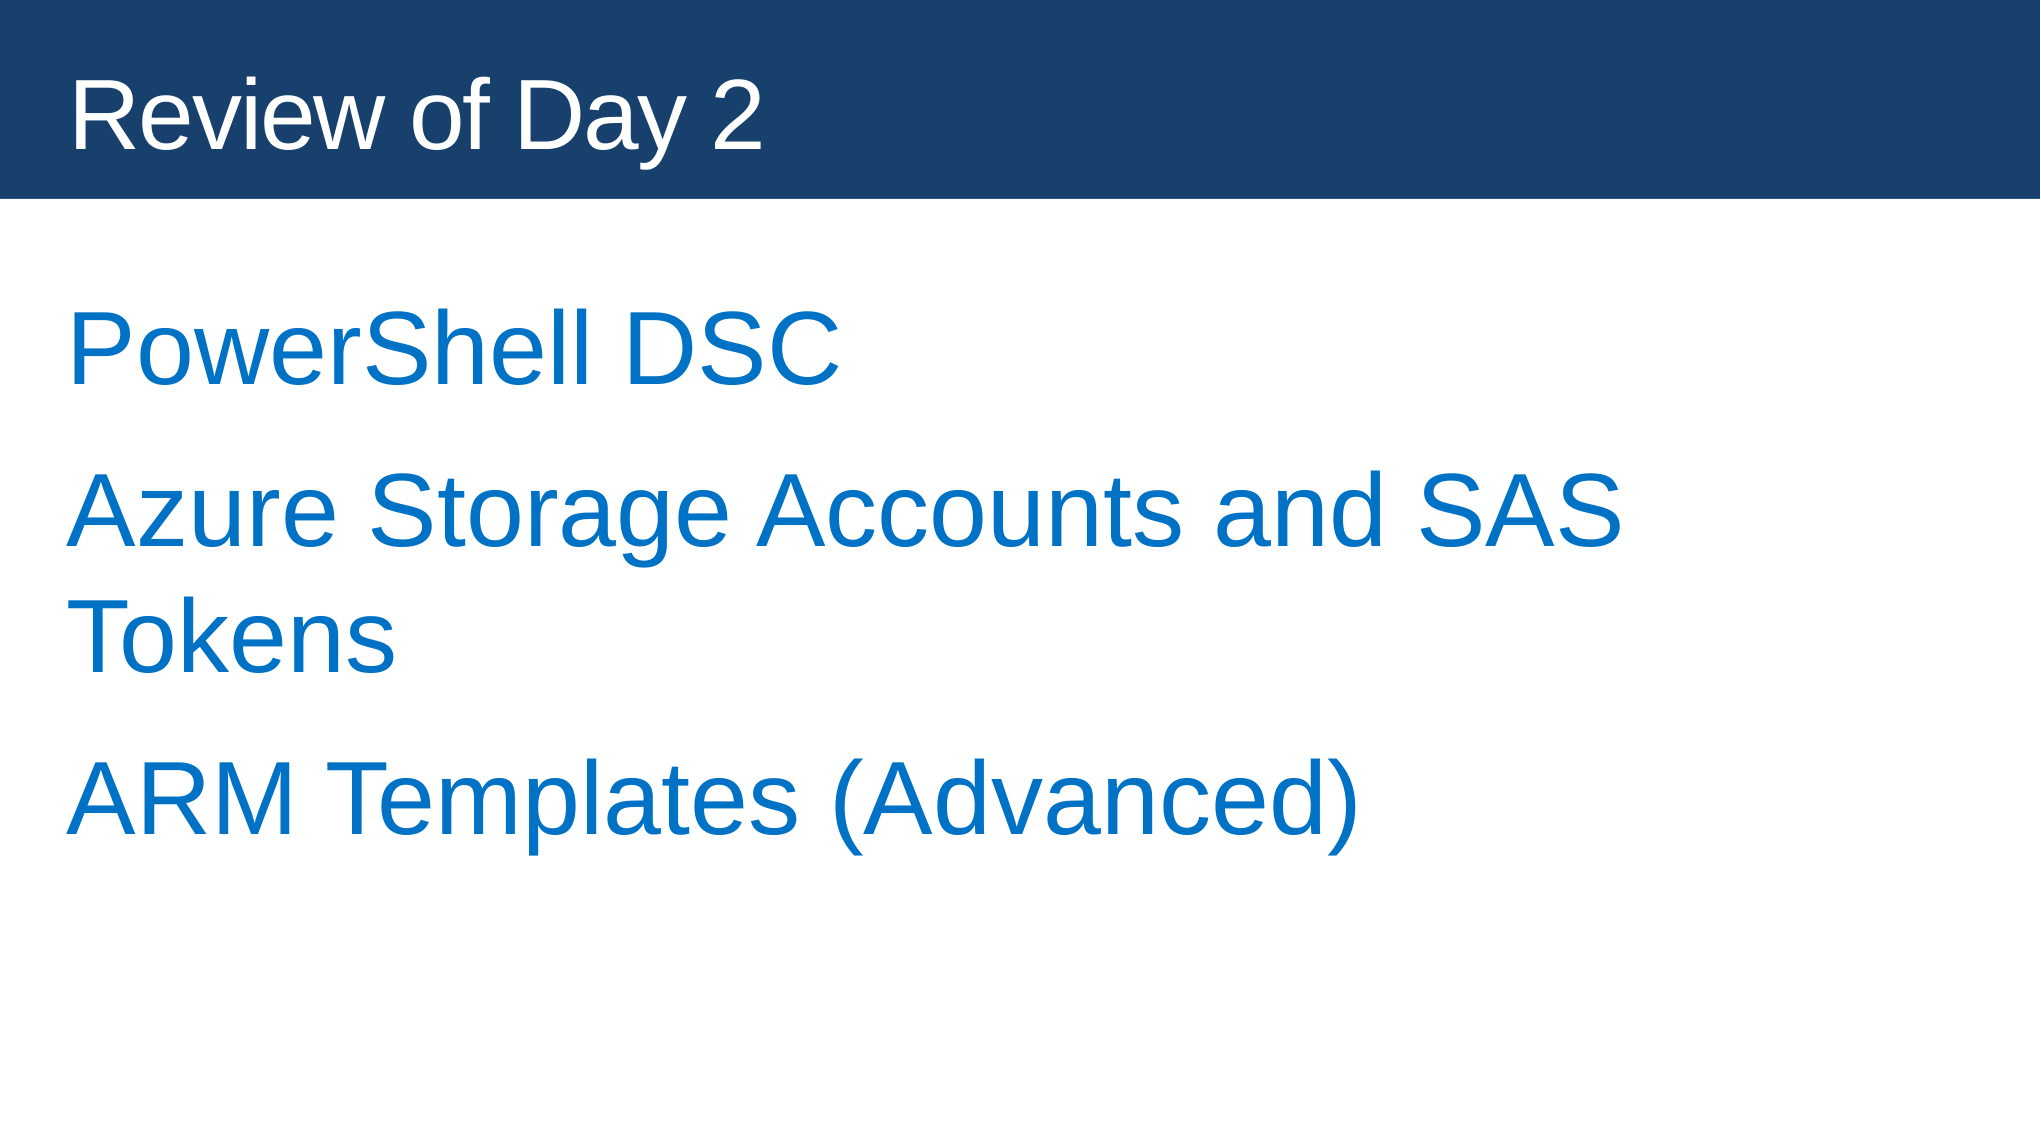

# Review of Day 2
PowerShell DSC
Azure Storage Accounts and SAS Tokens
ARM Templates (Advanced)